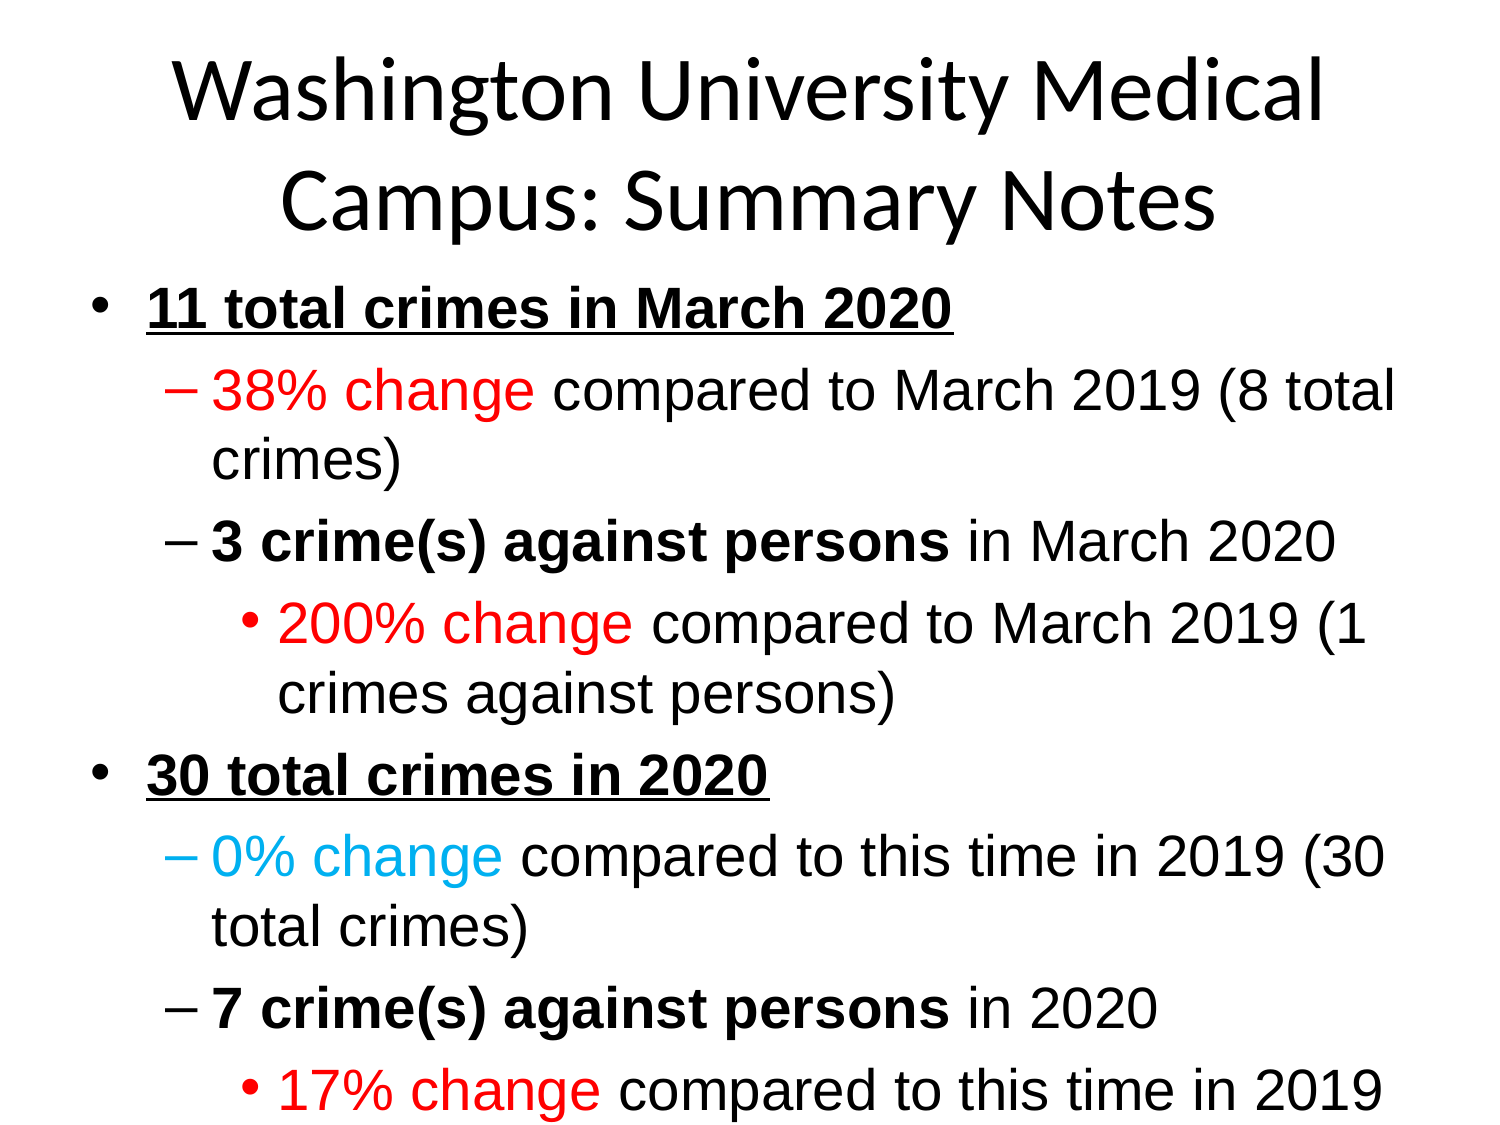

# Washington University Medical Campus: Summary Notes
11 total crimes in March 2020
38% change compared to March 2019 (8 total crimes)
3 crime(s) against persons in March 2020
200% change compared to March 2019 (1 crimes against persons)
30 total crimes in 2020
0% change compared to this time in 2019 (30 total crimes)
7 crime(s) against persons in 2020
17% change compared to this time in 2019 (6 crimes against persons)